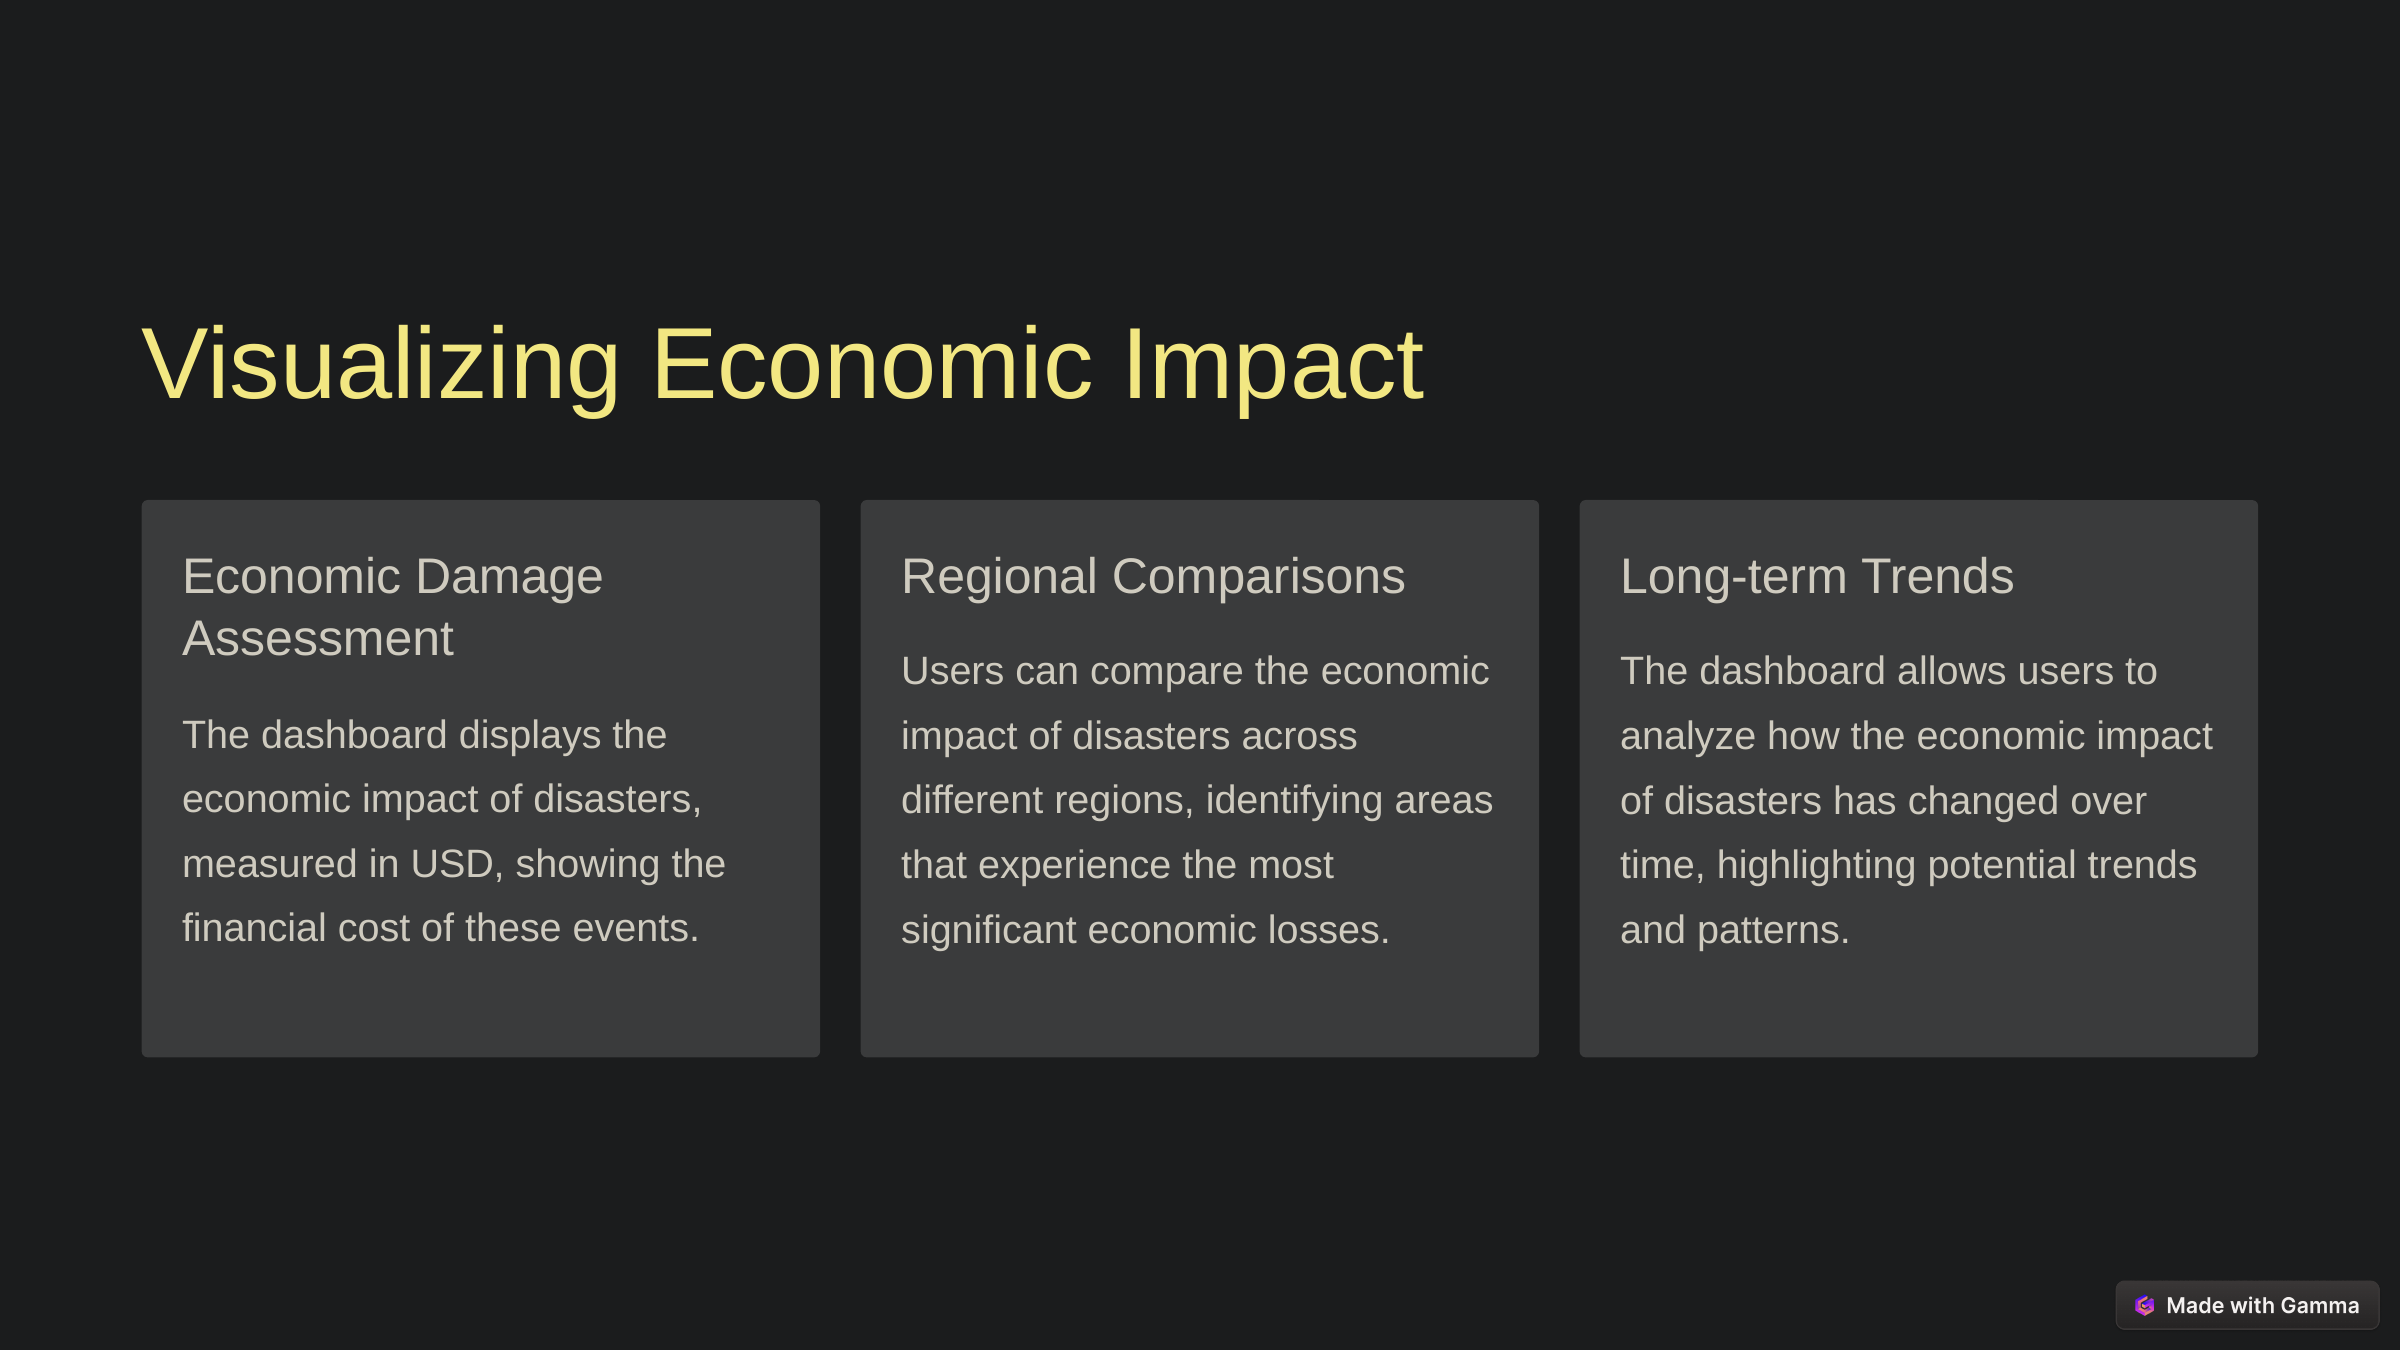

Visualizing Economic Impact

Economic Damage Assessment
Regional Comparisons
Long-term Trends
Users can compare the economic impact of disasters across different regions, identifying areas that experience the most significant economic losses.
The dashboard allows users to analyze how the economic impact of disasters has changed over time, highlighting potential trends and patterns.
The dashboard displays the economic impact of disasters, measured in USD, showing the financial cost of these events.